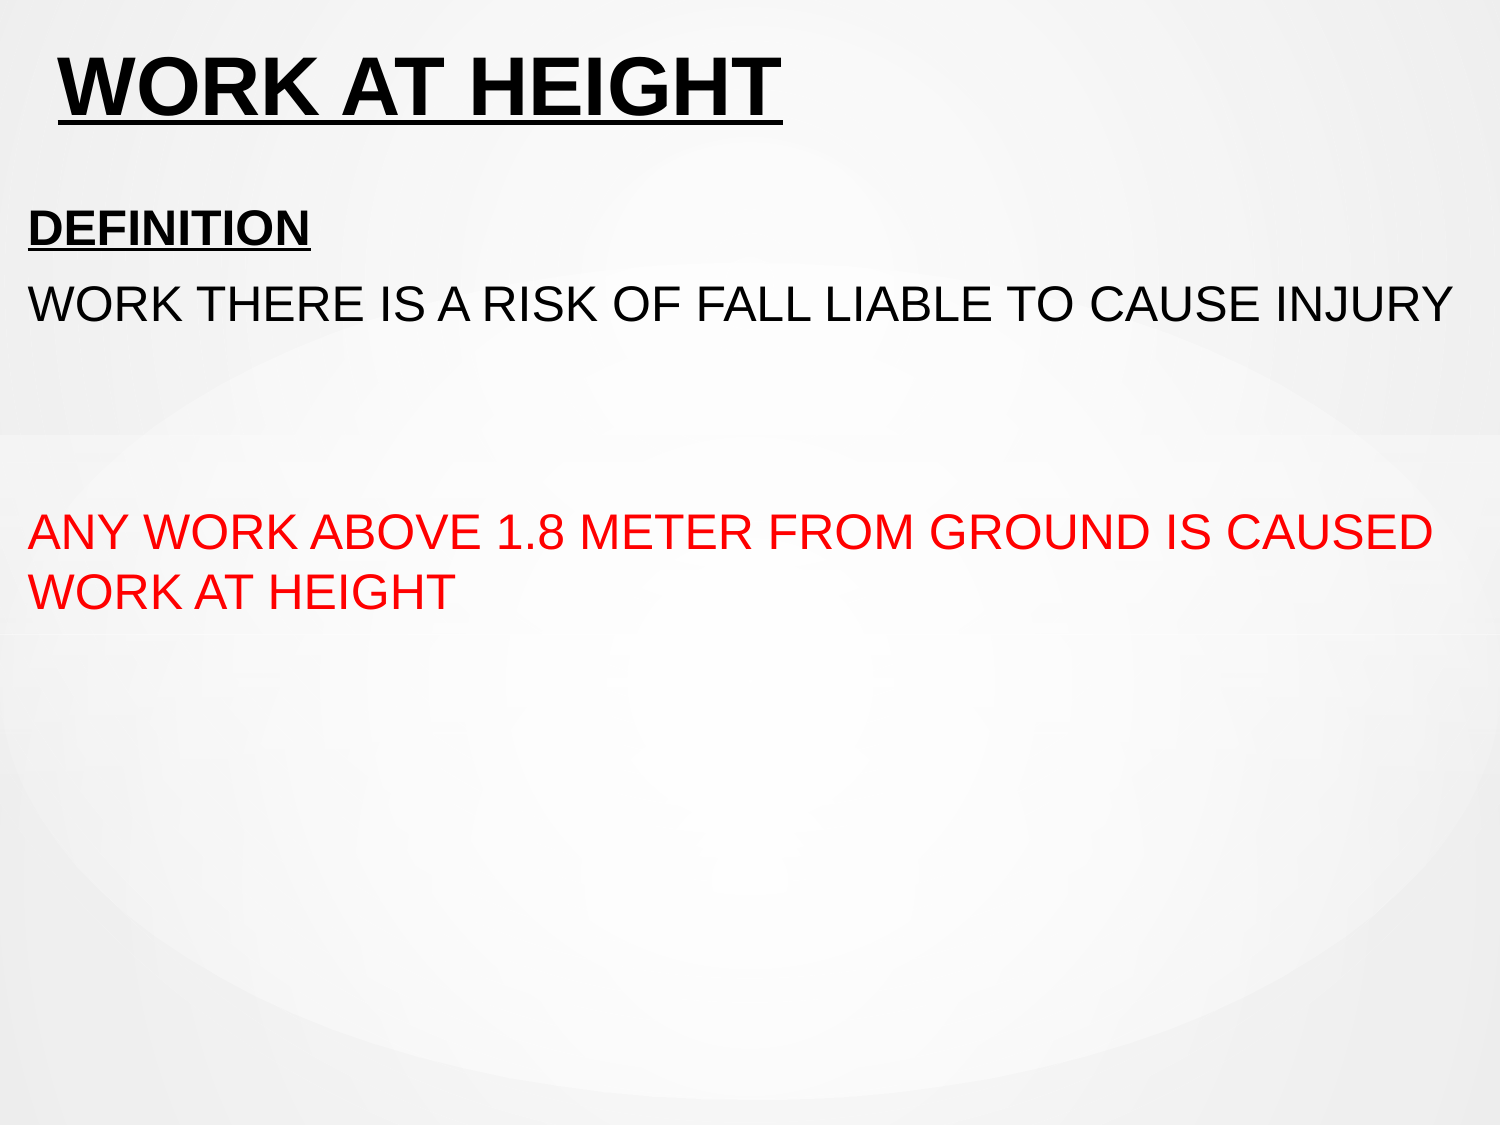

# WORK AT HEIGHT
DEFINITION
WORK THERE IS A RISK OF FALL LIABLE TO CAUSE INJURY

ANY WORK ABOVE 1.8 METER FROM GROUND IS CAUSED WORK AT HEIGHT